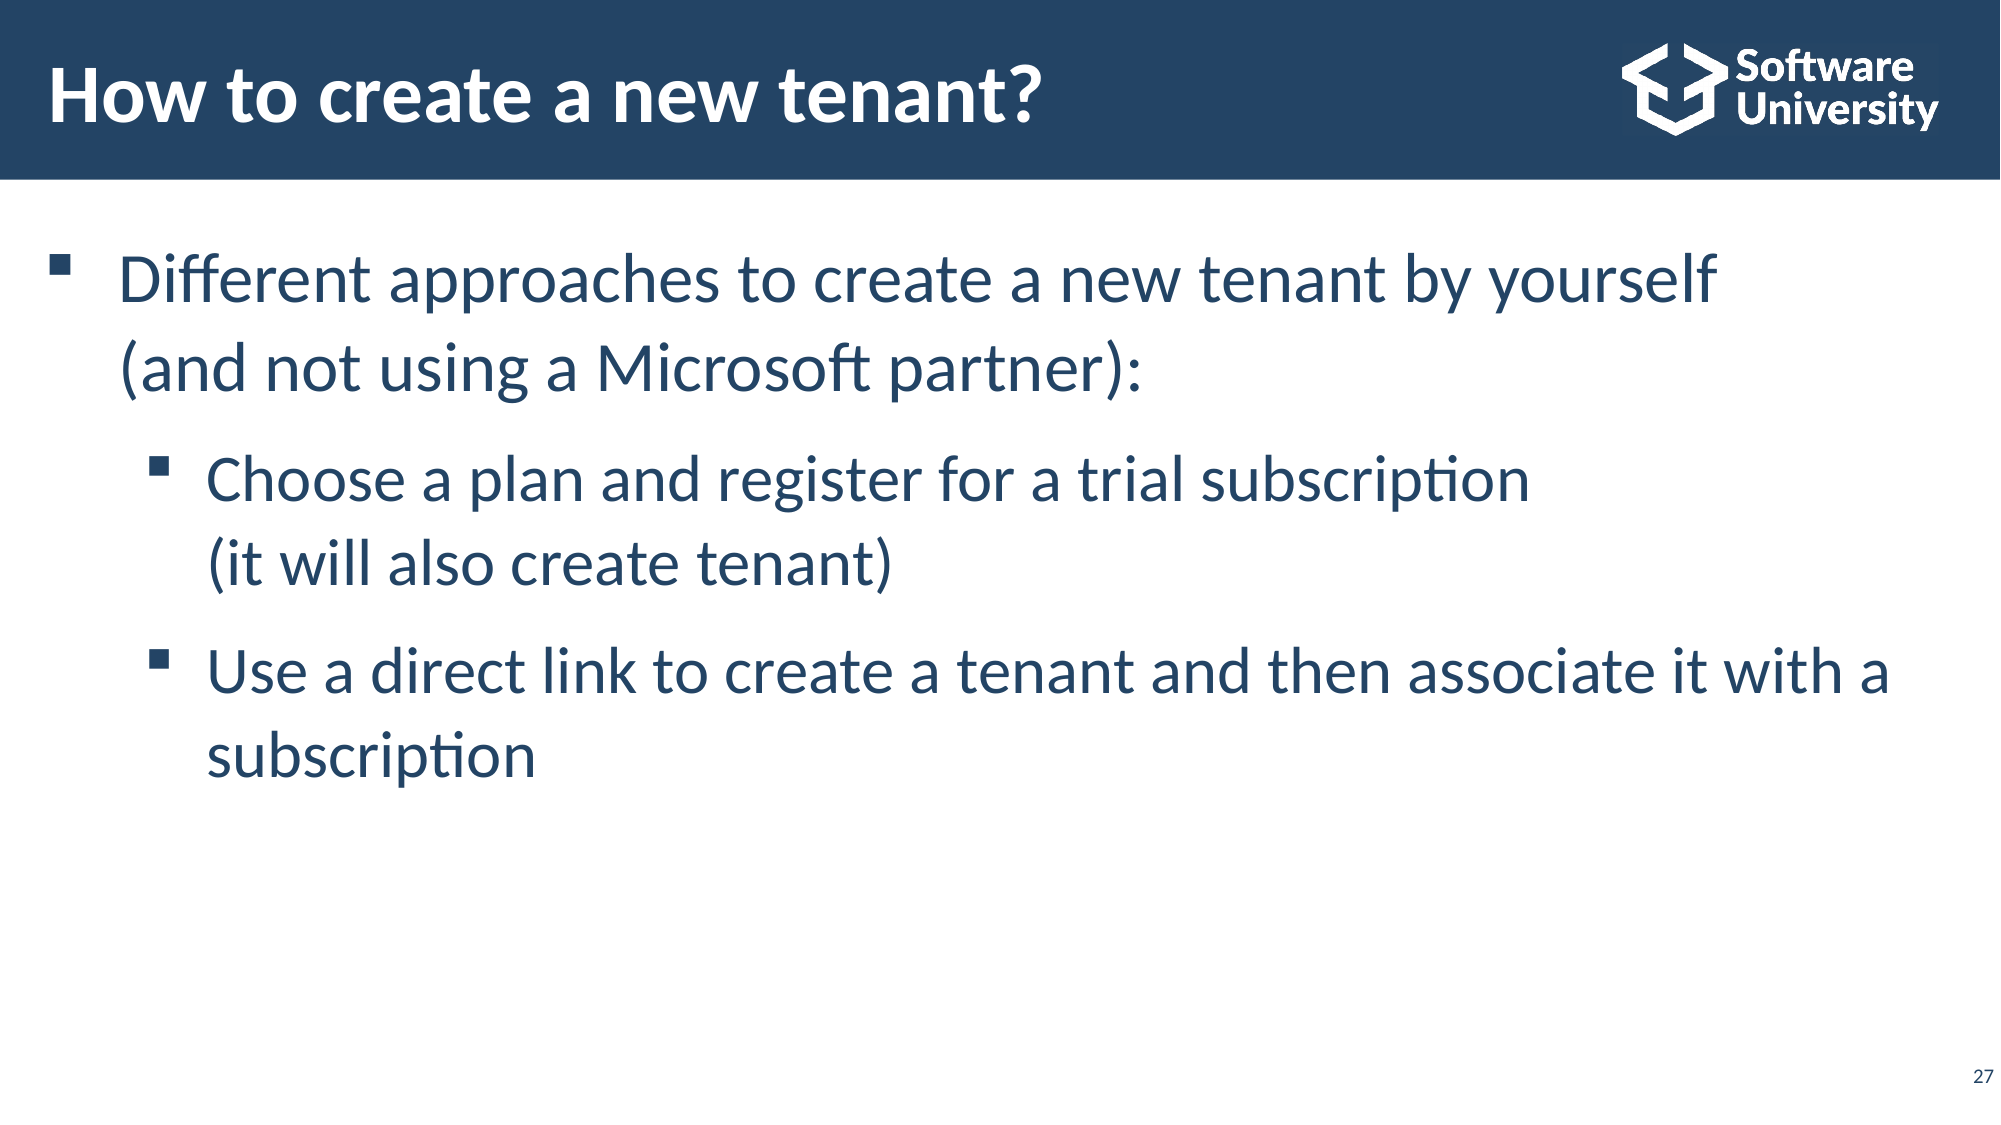

# How to create a new tenant?
Different approaches to create a new tenant by yourself
(and not using a Microsoft partner):
Choose a plan and register for a trial subscription
(it will also create tenant)
Use a direct link to create a tenant and then associate it with a
subscription

27